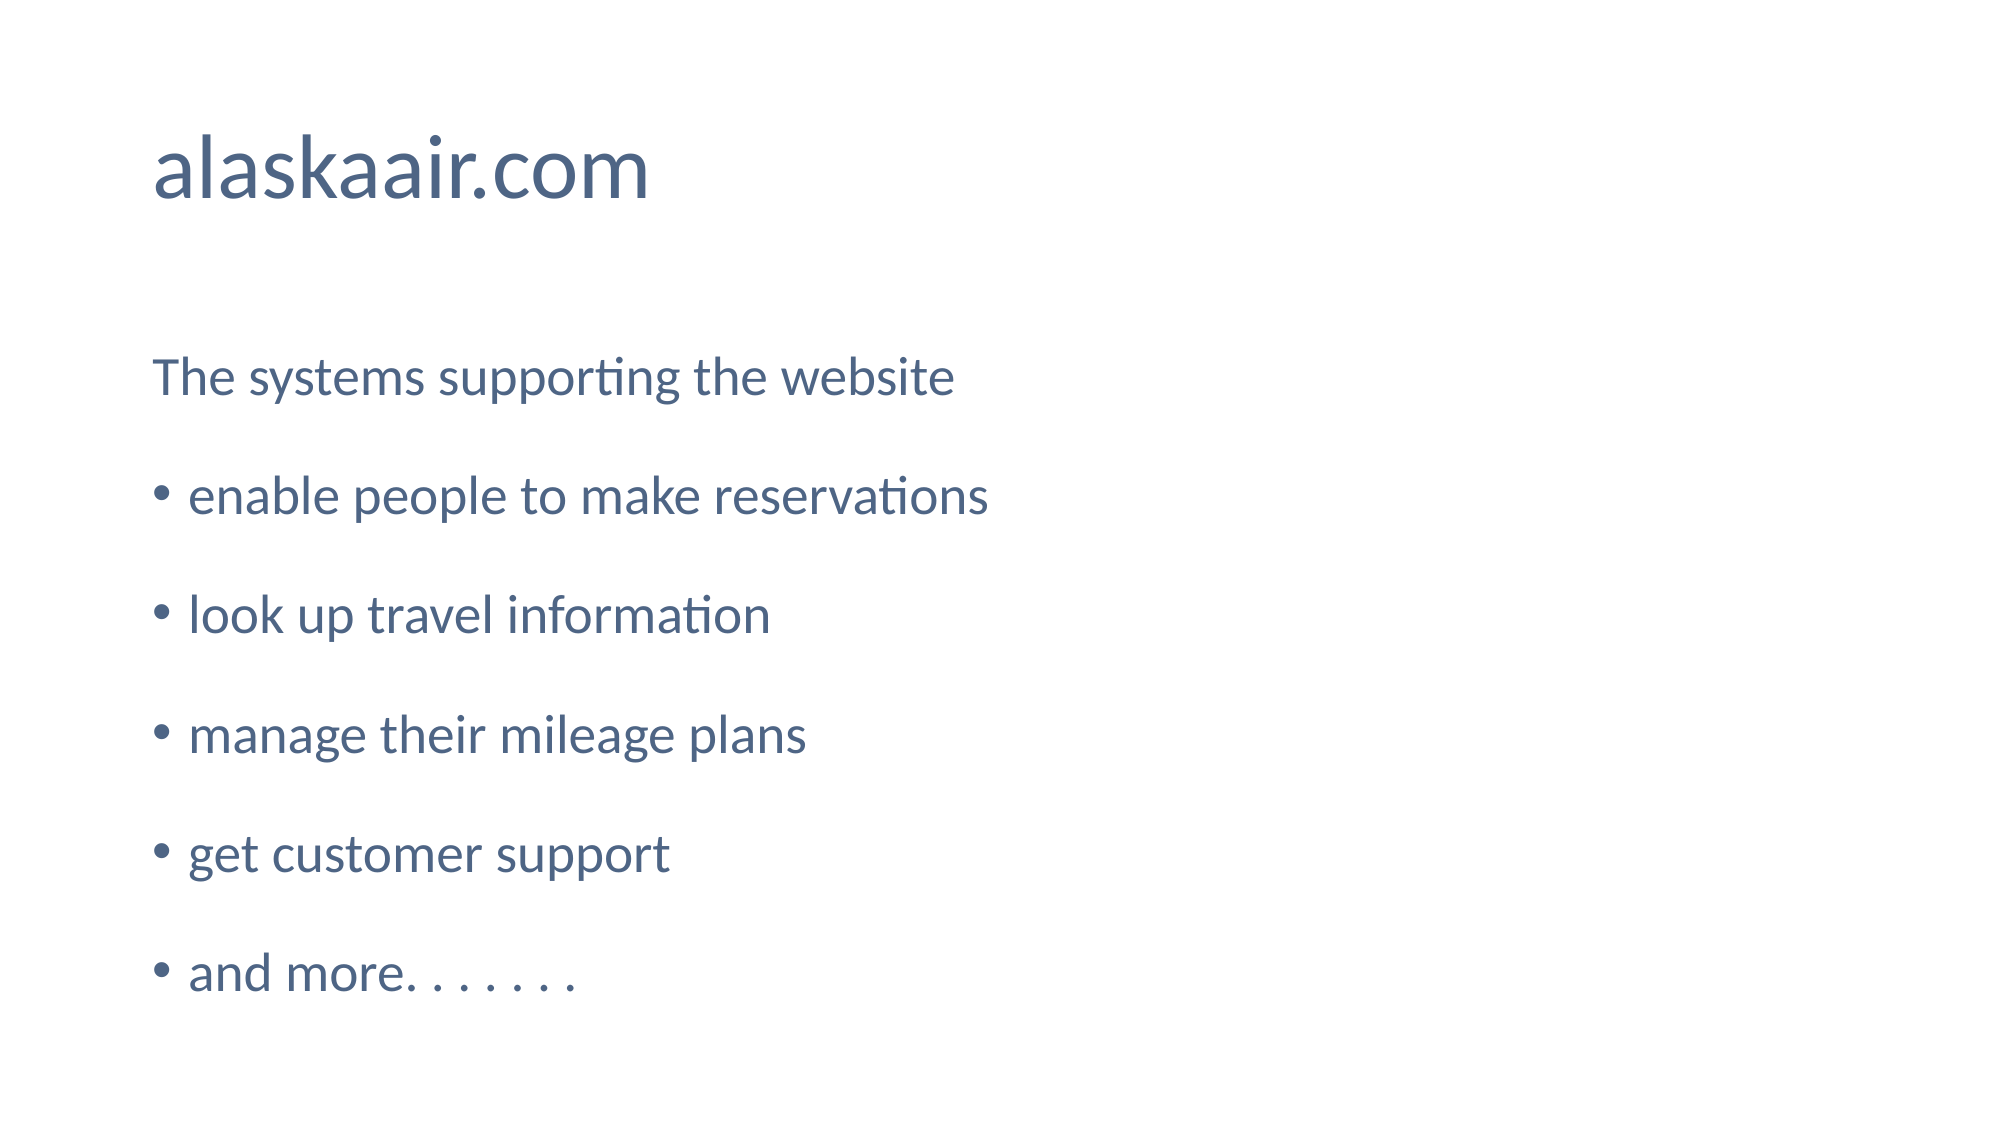

# alaskaair.com
The systems supporting the website
enable people to make reservations
look up travel information
manage their mileage plans
get customer support
and more. . . . . . .